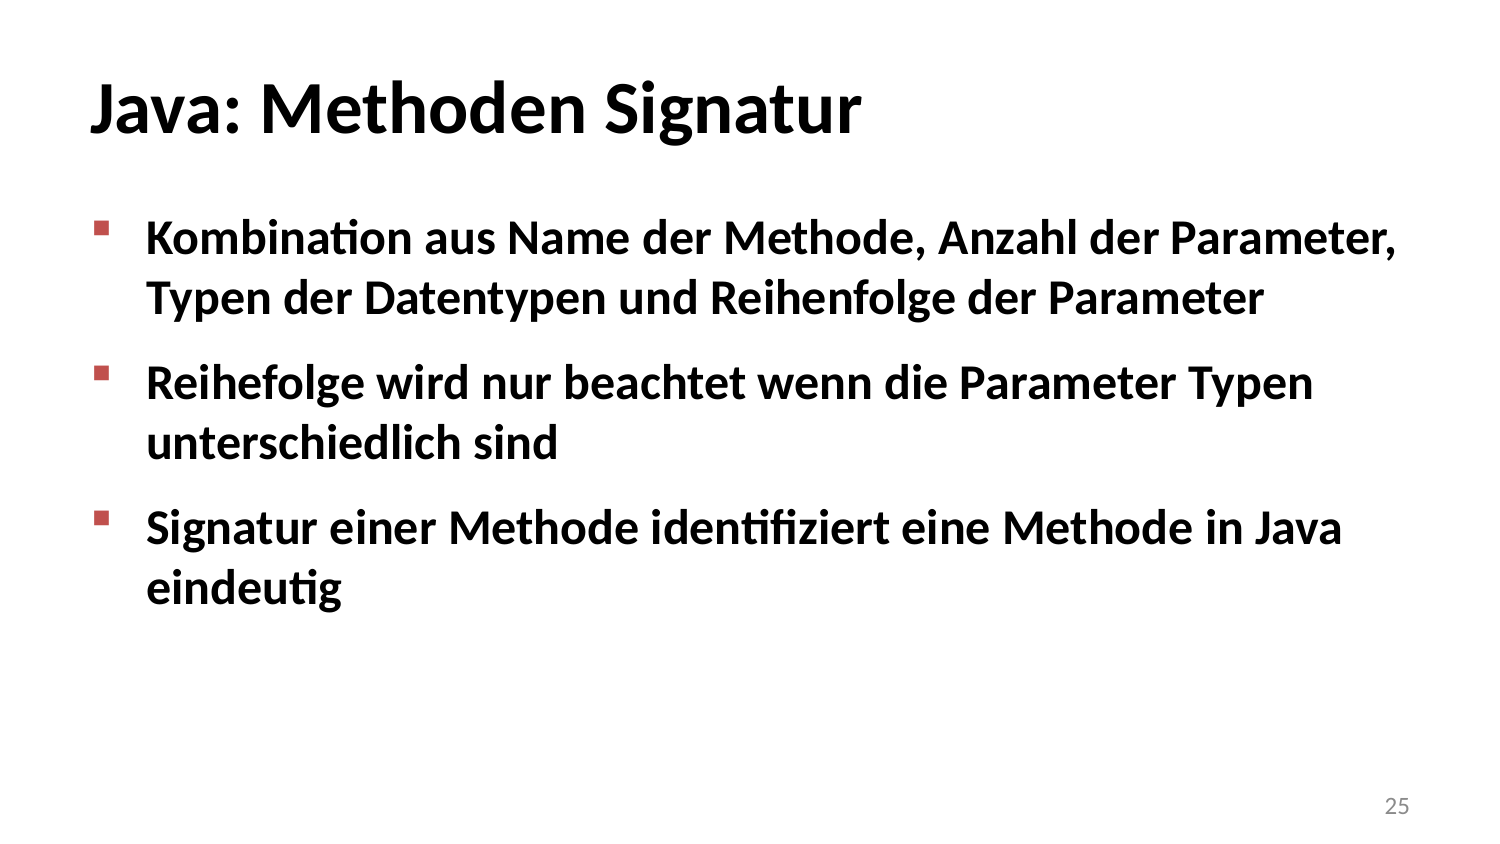

# Java: Methoden Signatur
Kombination aus Name der Methode, Anzahl der Parameter, Typen der Datentypen und Reihenfolge der Parameter
Reihefolge wird nur beachtet wenn die Parameter Typen unterschiedlich sind
Signatur einer Methode identifiziert eine Methode in Java eindeutig
25